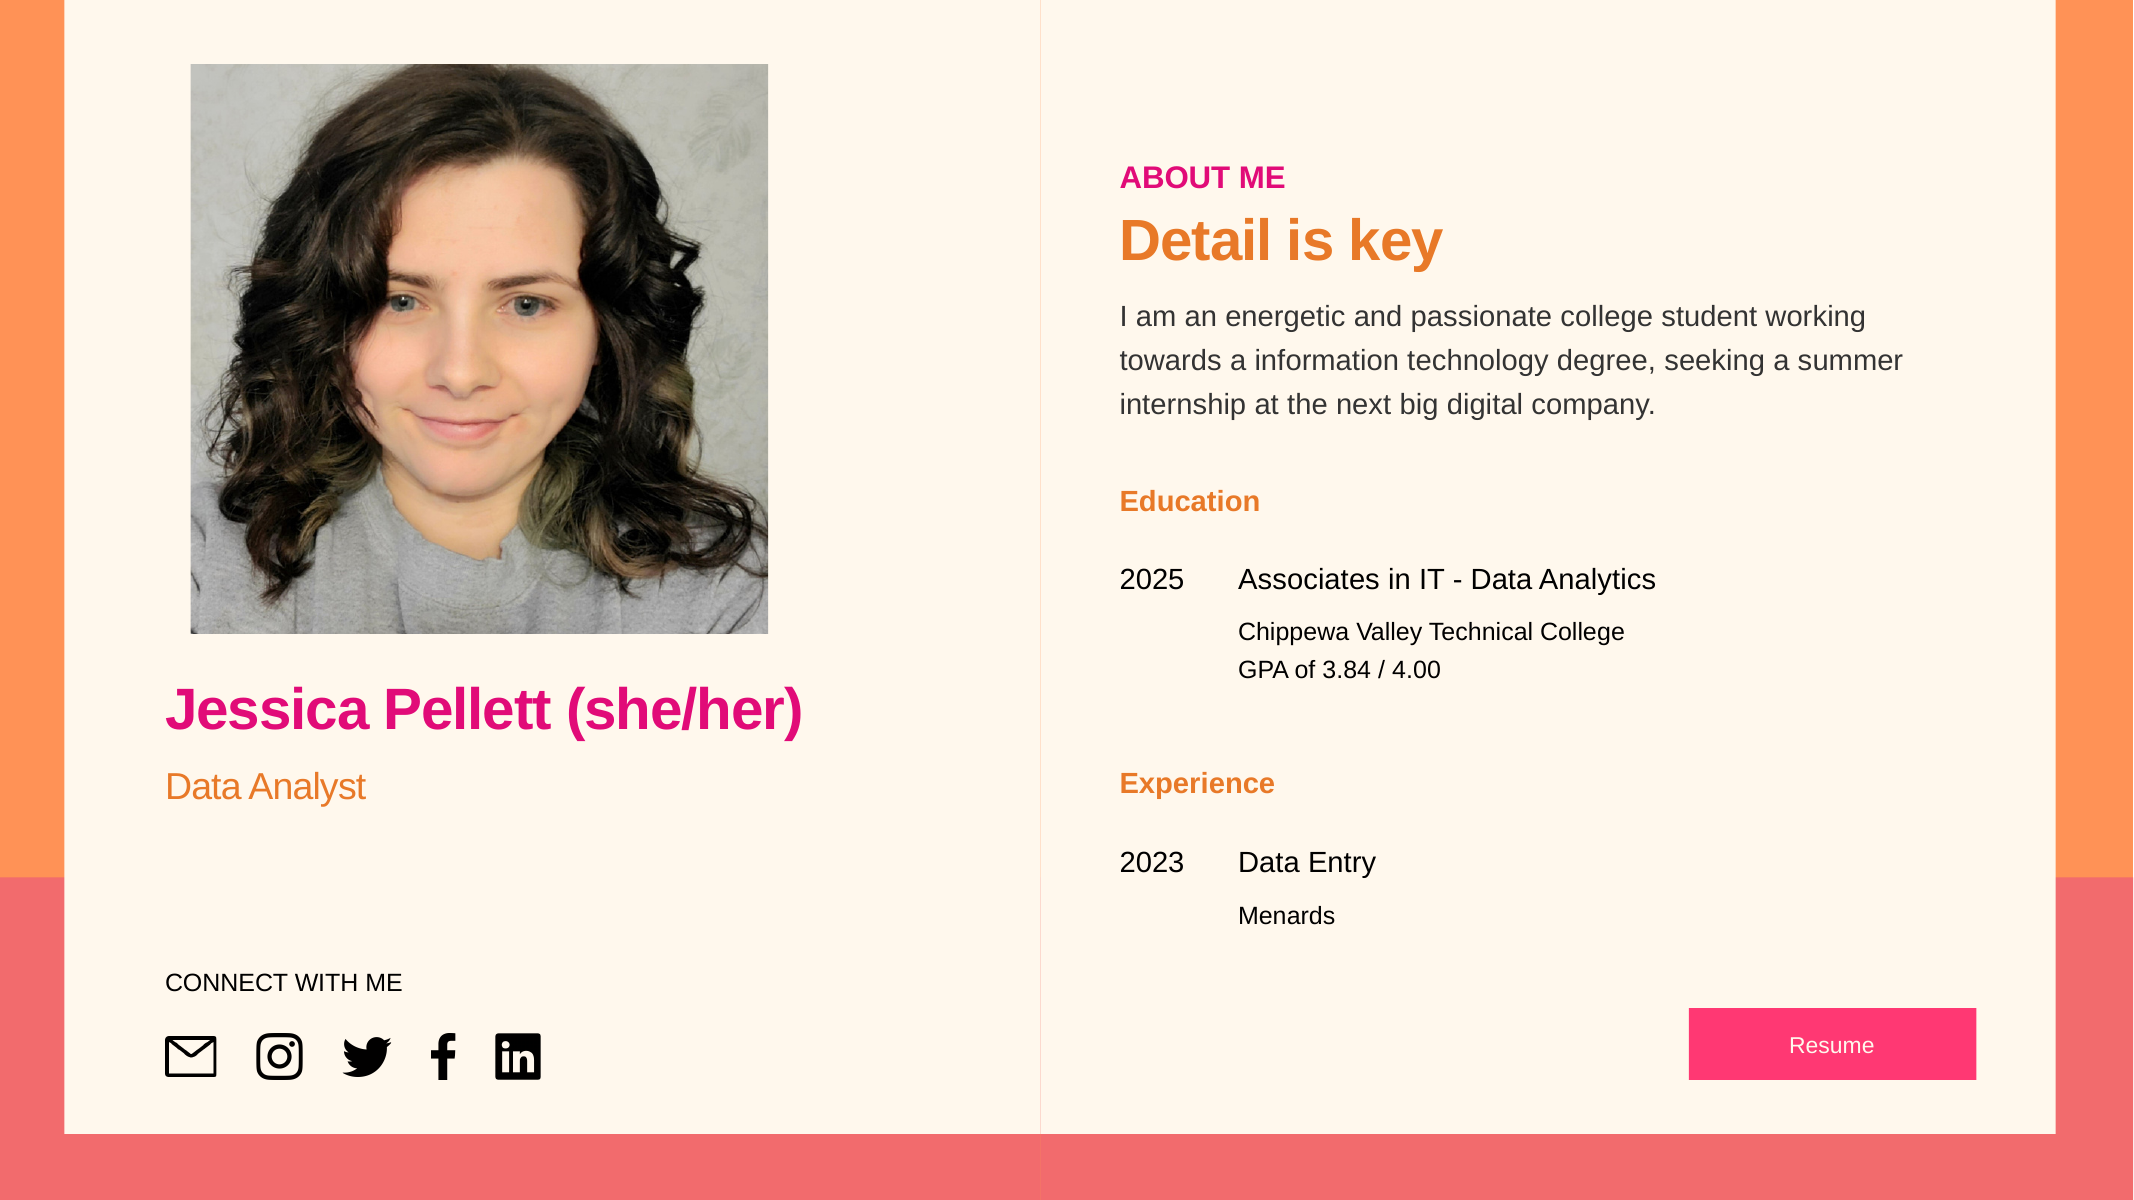

ABOUT ME
Detail is key
I am an energetic and passionate college student working towards a information technology degree, seeking a summer internship at the next big digital company.
Education
2025
Associates in IT - Data Analytics
Chippewa Valley Technical College
GPA of 3.84 / 4.00
Jessica Pellett (she/her)
Data Analyst
Experience
2023
Data Entry

Menards
CONNECT WITH ME

Resume